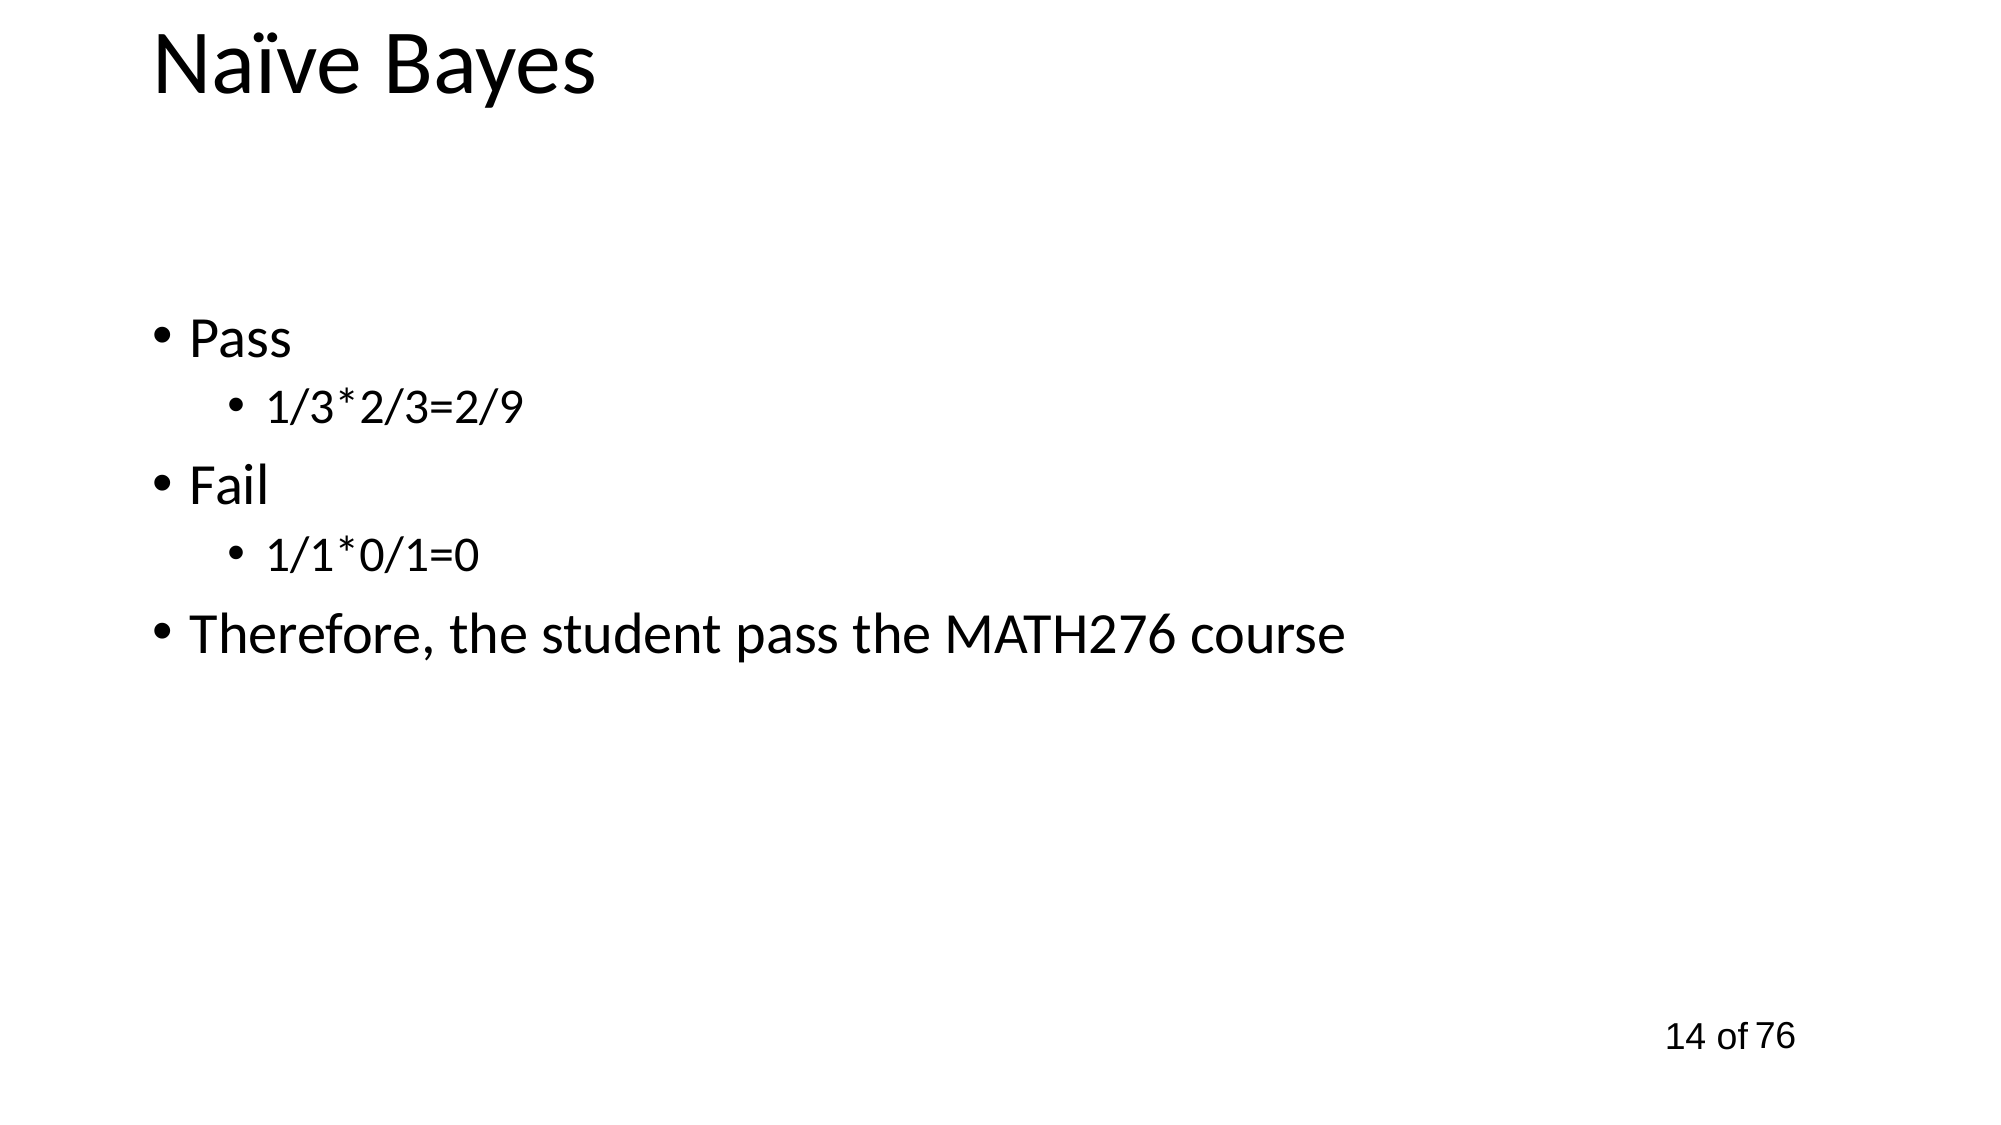

Naïve Bayes
Pass
1/3*2/3=2/9
Fail
1/1*0/1=0
Therefore, the student pass the MATH276 course